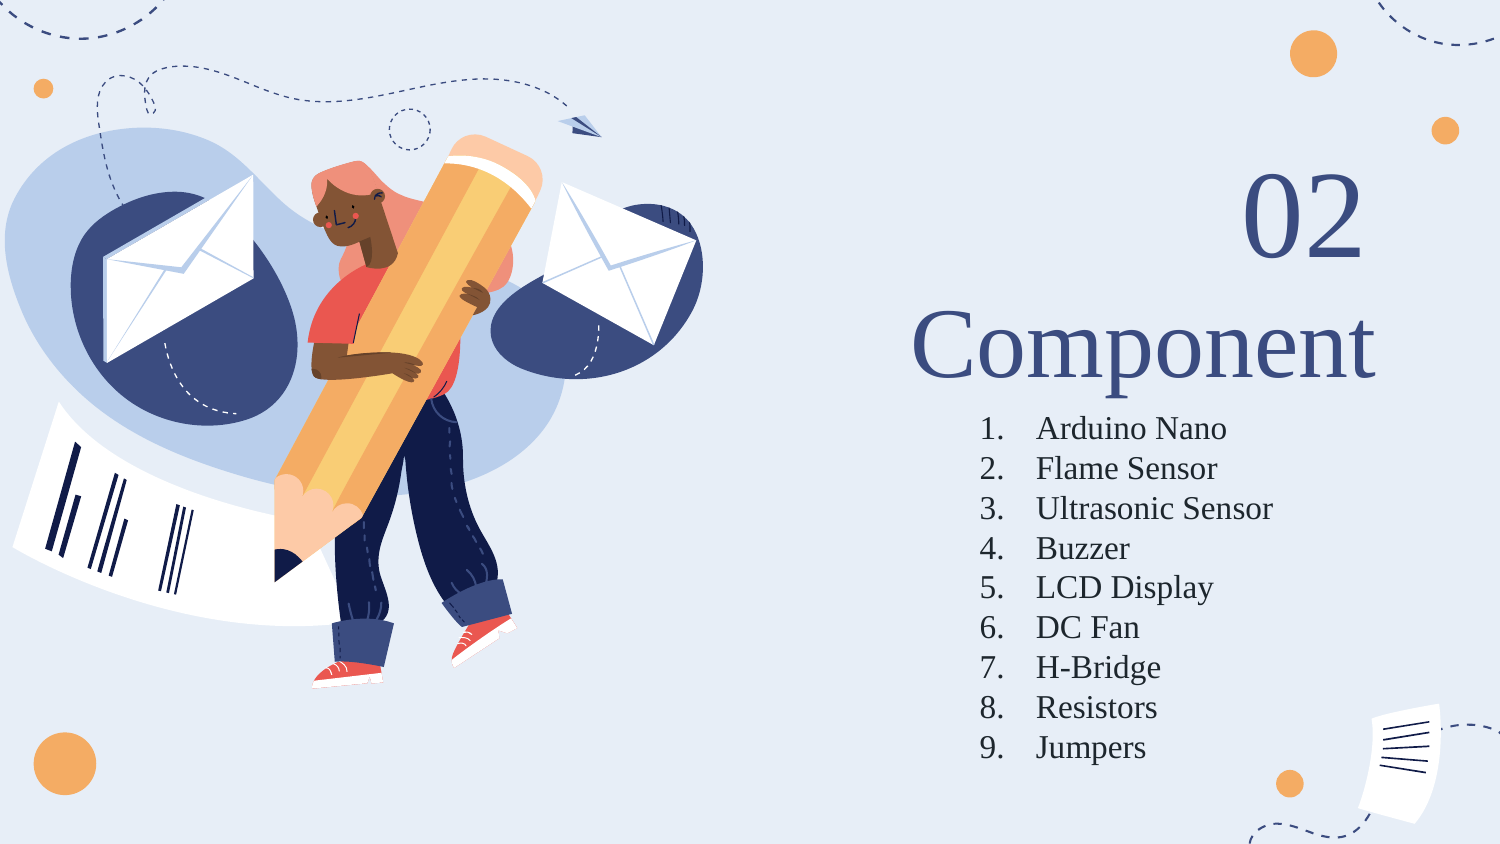

02
# Component
Arduino Nano
Flame Sensor
Ultrasonic Sensor
Buzzer
LCD Display
DC Fan
H-Bridge
Resistors
Jumpers